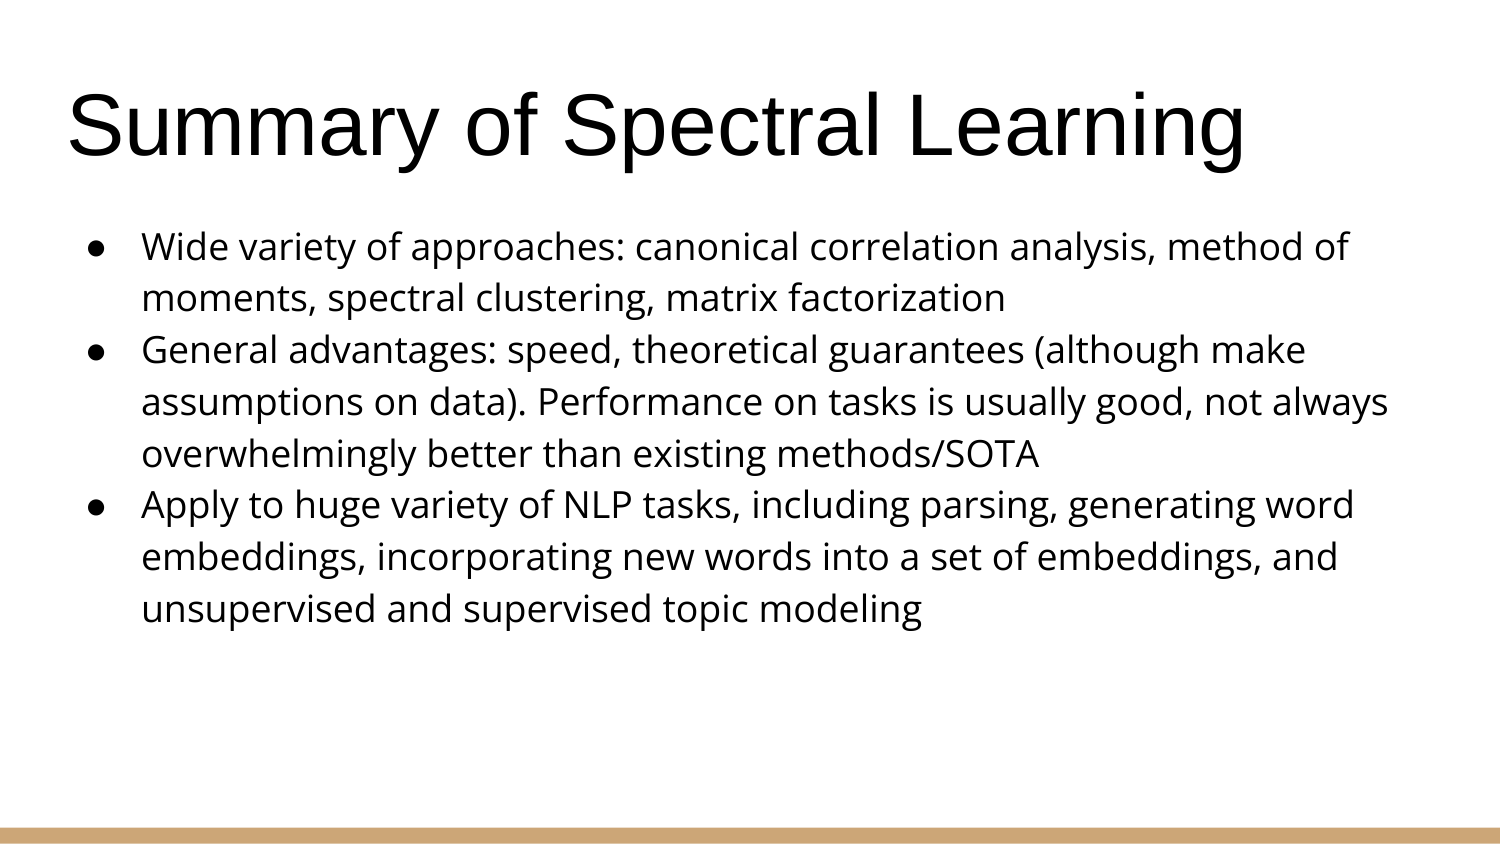

# Summary of Spectral Learning
Wide variety of approaches: canonical correlation analysis, method of moments, spectral clustering, matrix factorization
General advantages: speed, theoretical guarantees (although make assumptions on data). Performance on tasks is usually good, not always overwhelmingly better than existing methods/SOTA
Apply to huge variety of NLP tasks, including parsing, generating word embeddings, incorporating new words into a set of embeddings, and unsupervised and supervised topic modeling